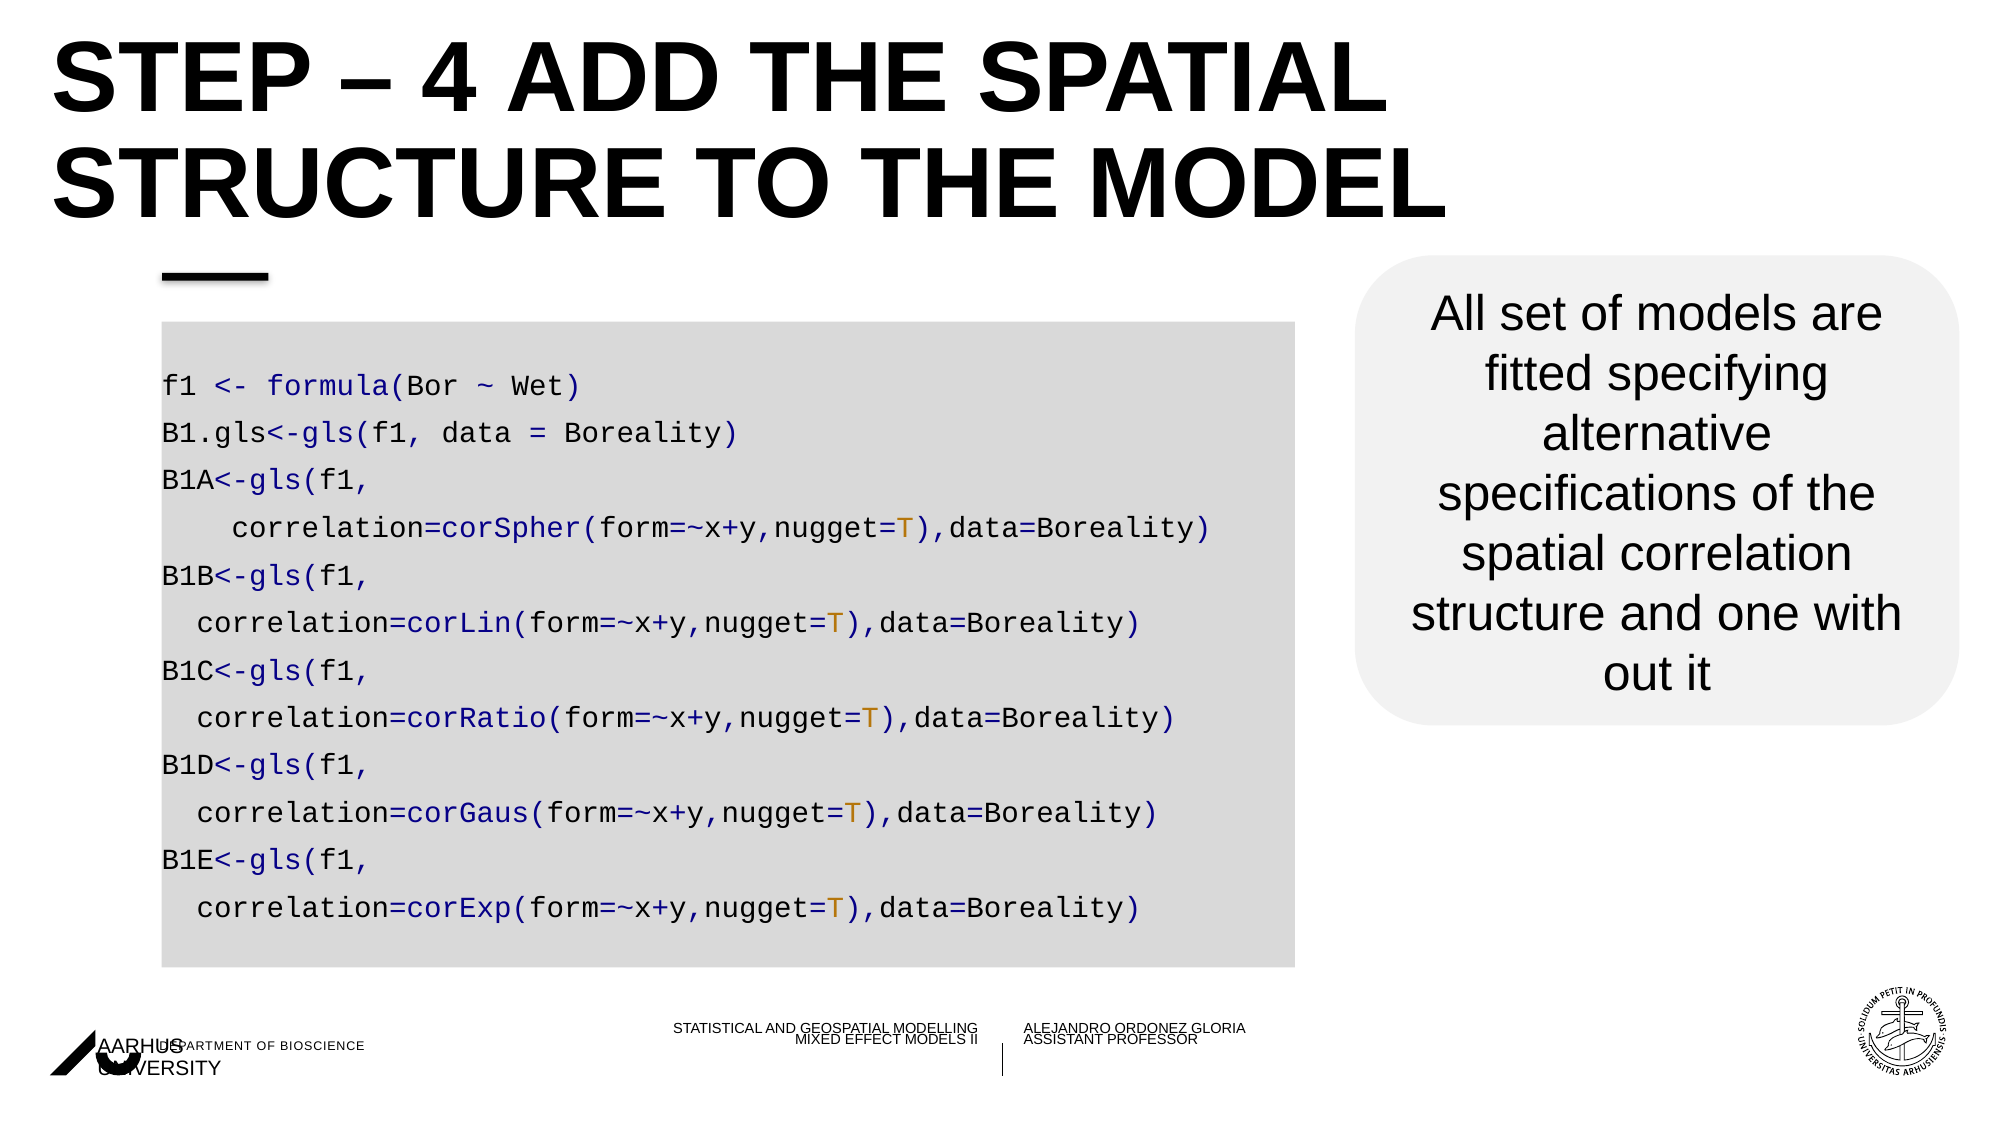

# Step – 4 Add the Spatial Structure to the model
All set of models are fitted specifying alternative specifications of the spatial correlation structure and one with out it
f1 <- formula(Bor ~ Wet)
B1.gls<-gls(f1, data = Boreality)
B1A<-gls(f1,
    correlation=corSpher(form=~x+y,nugget=T),data=Boreality)
B1B<-gls(f1,
  correlation=corLin(form=~x+y,nugget=T),data=Boreality)
B1C<-gls(f1,
  correlation=corRatio(form=~x+y,nugget=T),data=Boreality)
B1D<-gls(f1,
  correlation=corGaus(form=~x+y,nugget=T),data=Boreality)
B1E<-gls(f1,
  correlation=corExp(form=~x+y,nugget=T),data=Boreality)